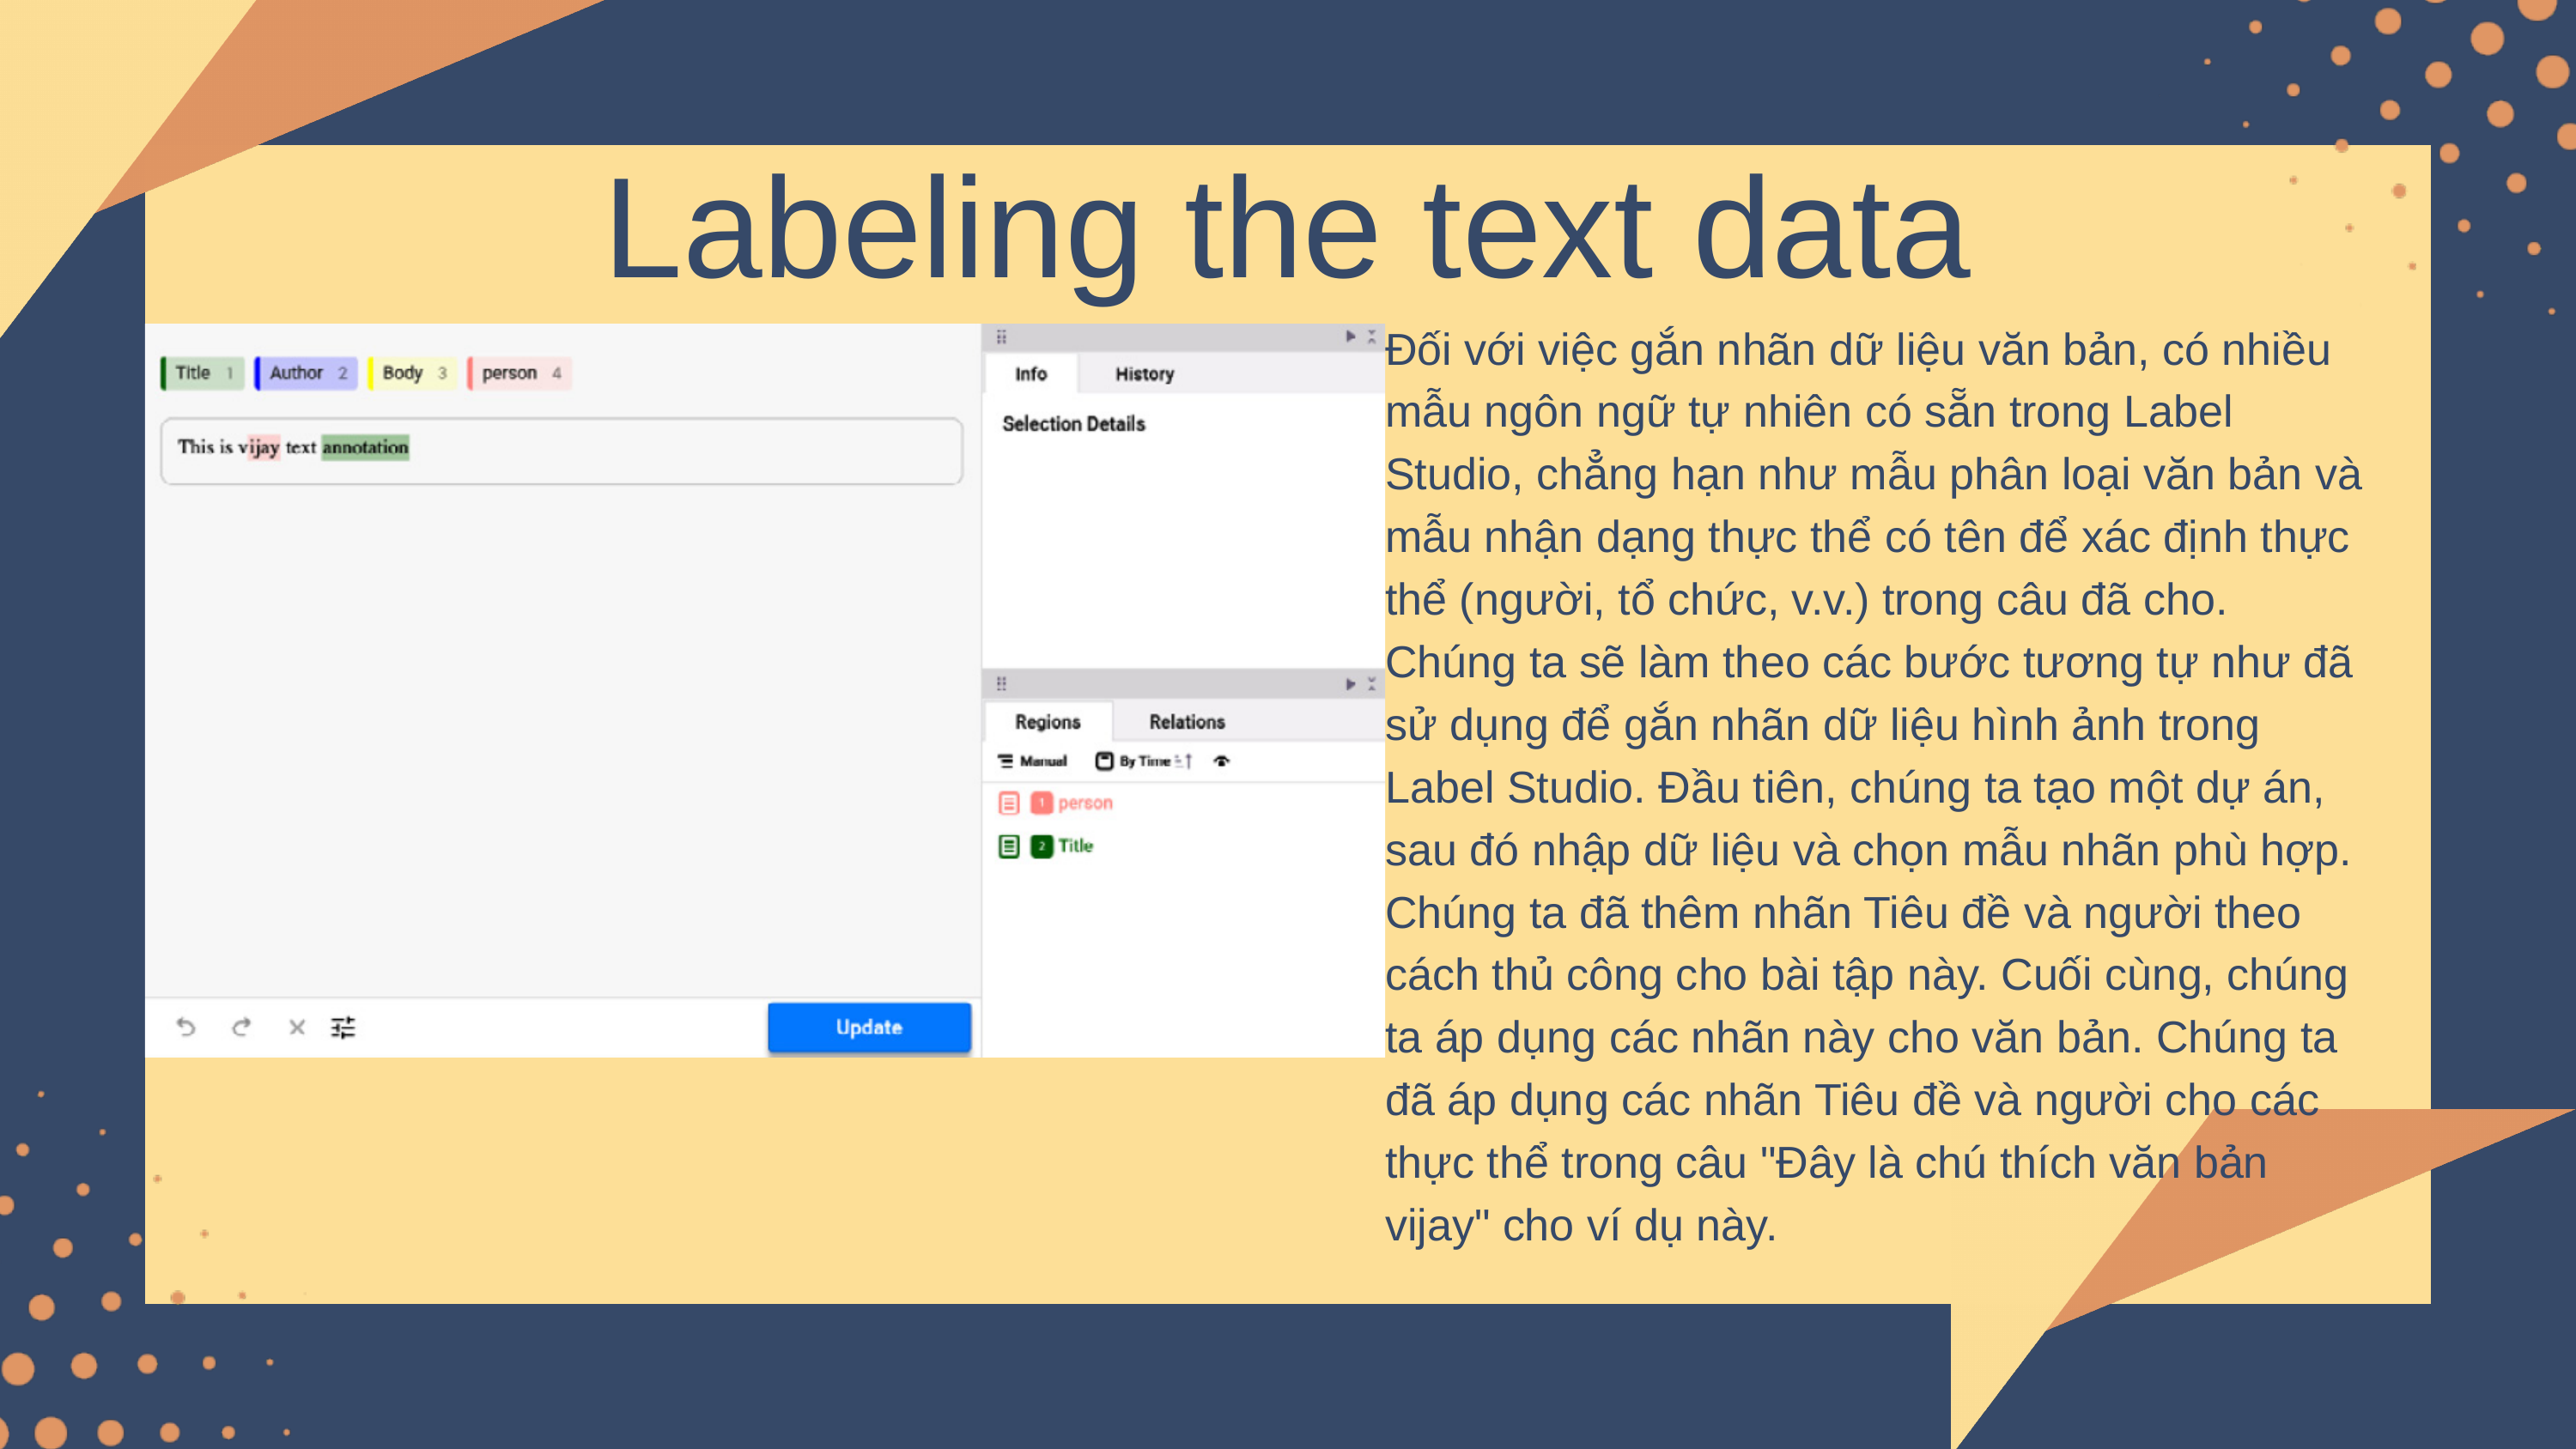

Labeling the text data
Đối với việc gắn nhãn dữ liệu văn bản, có nhiều mẫu ngôn ngữ tự nhiên có sẵn trong Label Studio, chẳng hạn như mẫu phân loại văn bản và mẫu nhận dạng thực thể có tên để xác định thực thể (người, tổ chức, v.v.) trong câu đã cho.
Chúng ta sẽ làm theo các bước tương tự như đã sử dụng để gắn nhãn dữ liệu hình ảnh trong Label Studio. Đầu tiên, chúng ta tạo một dự án, sau đó nhập dữ liệu và chọn mẫu nhãn phù hợp. Chúng ta đã thêm nhãn Tiêu đề và người theo cách thủ công cho bài tập này. Cuối cùng, chúng ta áp dụng các nhãn này cho văn bản. Chúng ta đã áp dụng các nhãn Tiêu đề và người cho các thực thể trong câu "Đây là chú thích văn bản vijay" cho ví dụ này.